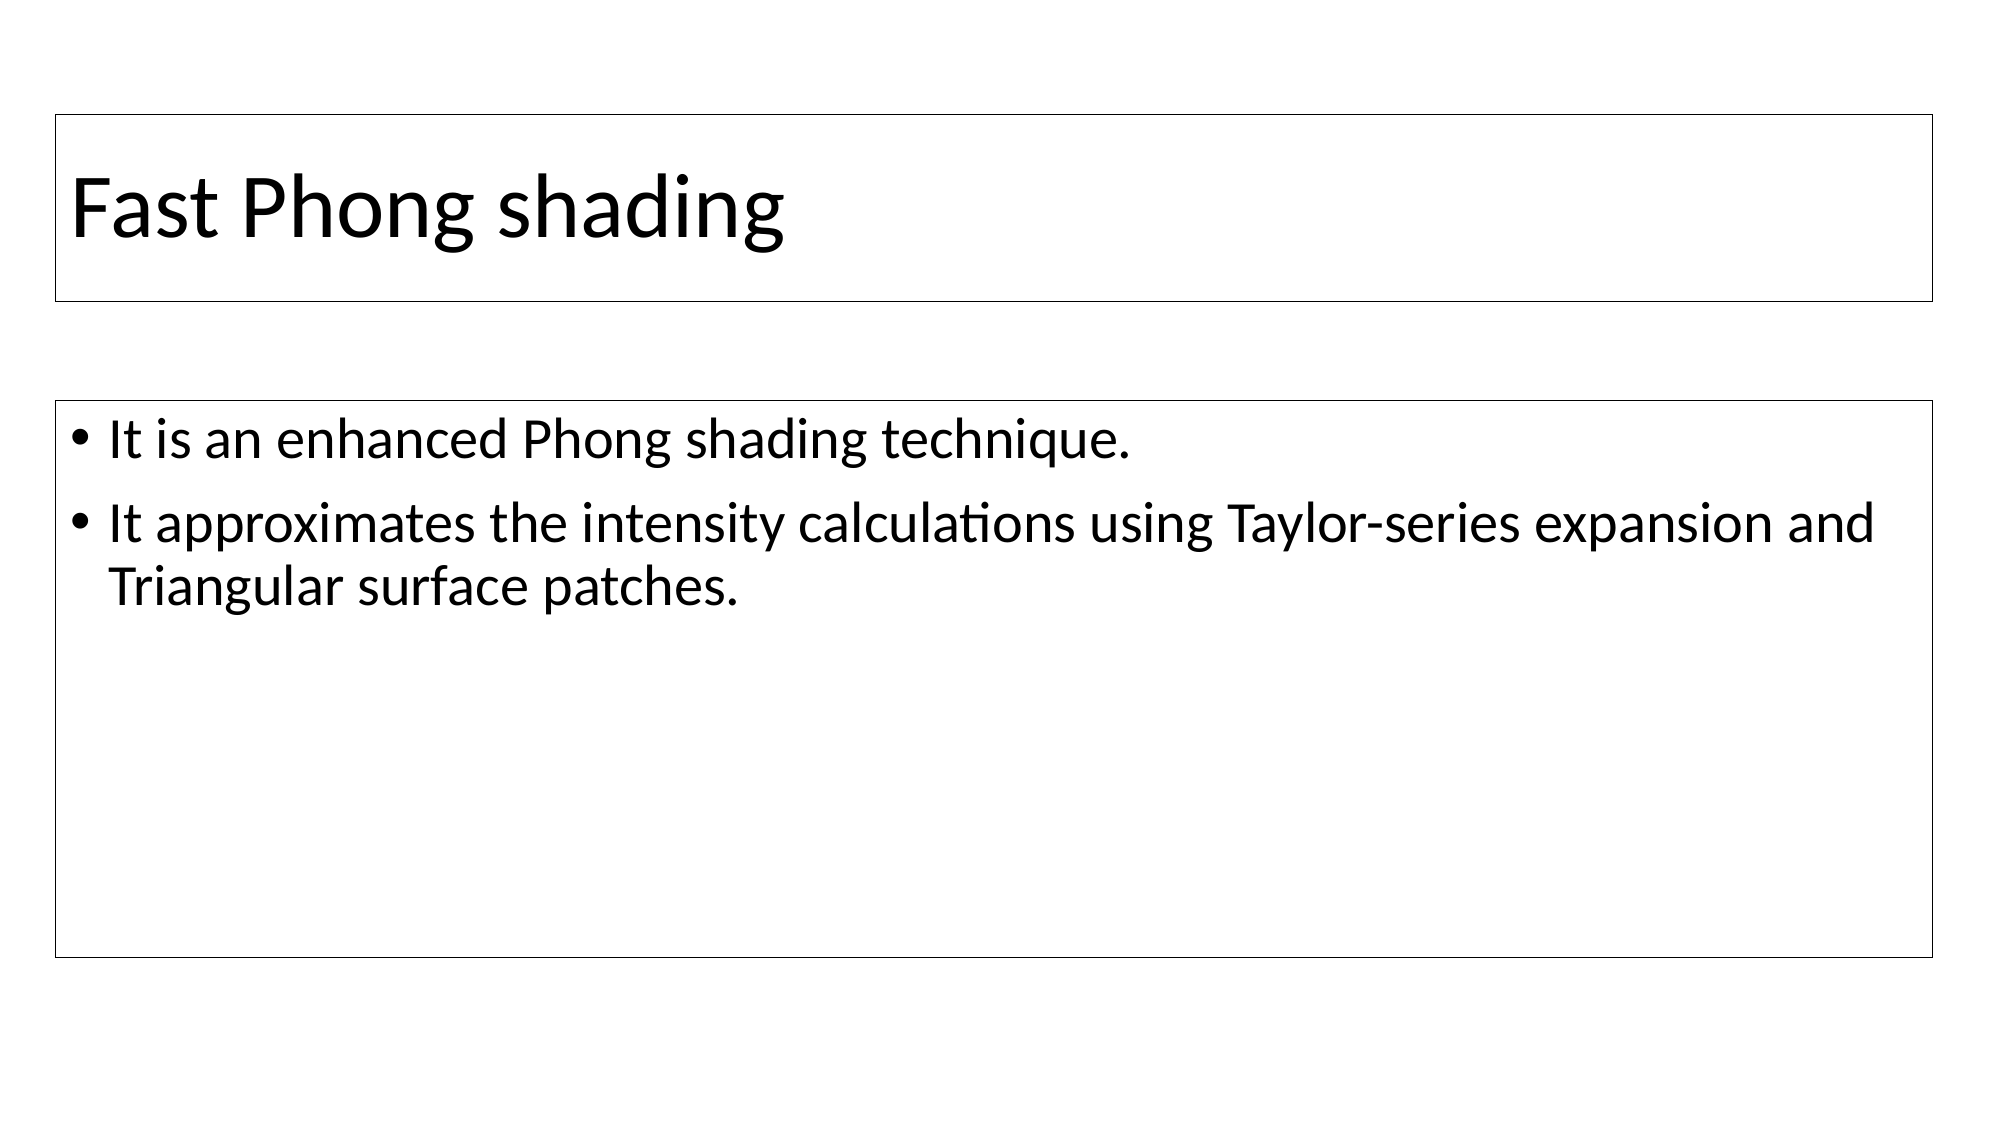

# Fast Phong shading
It is an enhanced Phong shading technique.
It approximates the intensity calculations using Taylor-series expansion and Triangular surface patches.